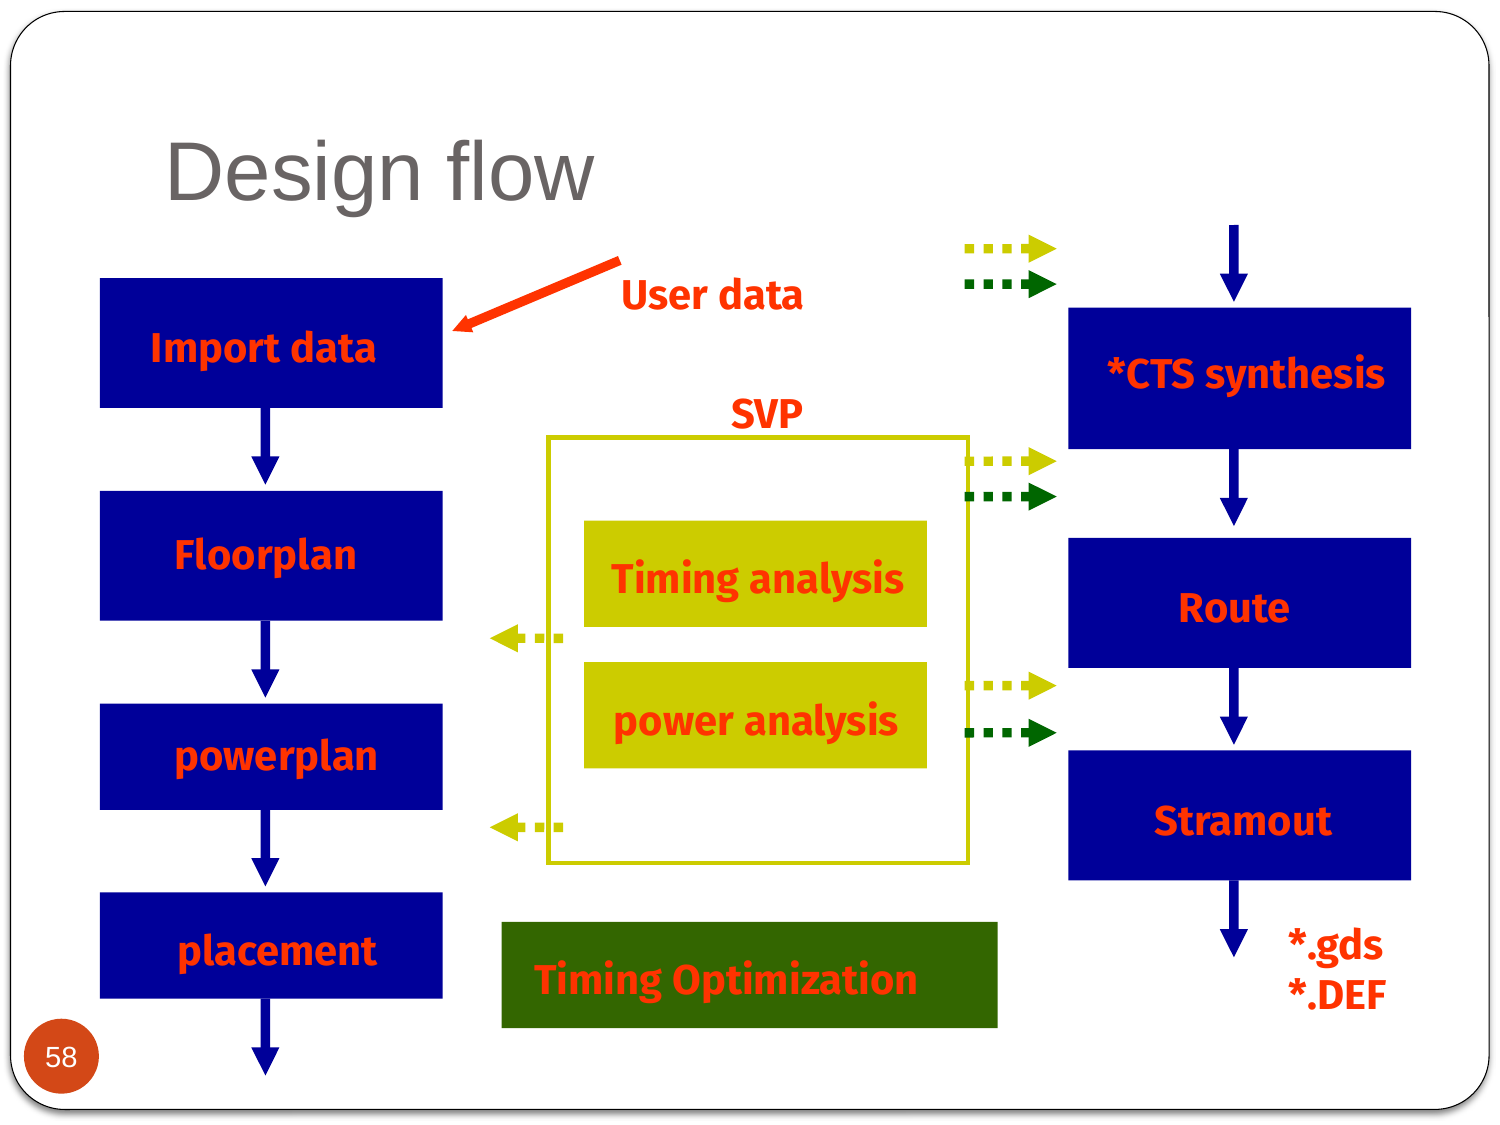

# Design flow

User data

Import data

Floorplan

powerplan

placement

*CTS synthesis
     SVP

Timing analysis
power analysis

Route

Stramout

*.gds
*.DEF

Timing Optimization
58